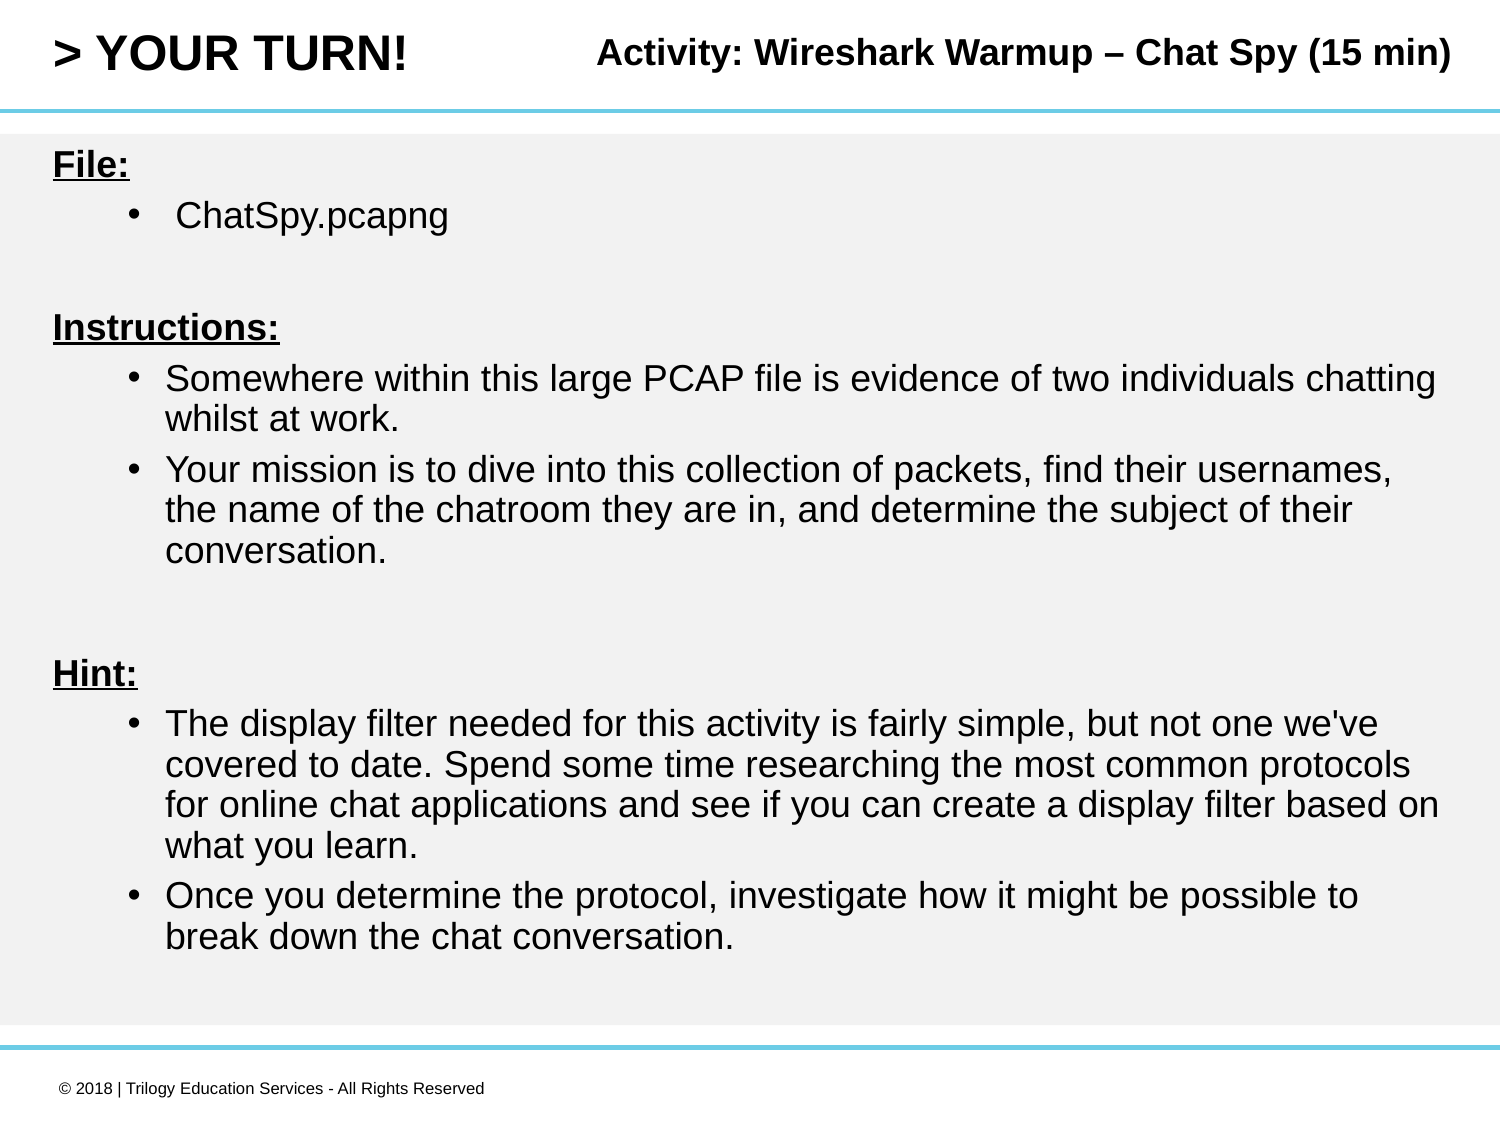

Activity: Wireshark Warmup – Chat Spy (15 min)
File:
 ChatSpy.pcapng

Instructions:
Somewhere within this large PCAP file is evidence of two individuals chatting whilst at work.
Your mission is to dive into this collection of packets, find their usernames, the name of the chatroom they are in, and determine the subject of their conversation.

Hint:
The display filter needed for this activity is fairly simple, but not one we've covered to date. Spend some time researching the most common protocols for online chat applications and see if you can create a display filter based on what you learn.
Once you determine the protocol, investigate how it might be possible to break down the chat conversation.